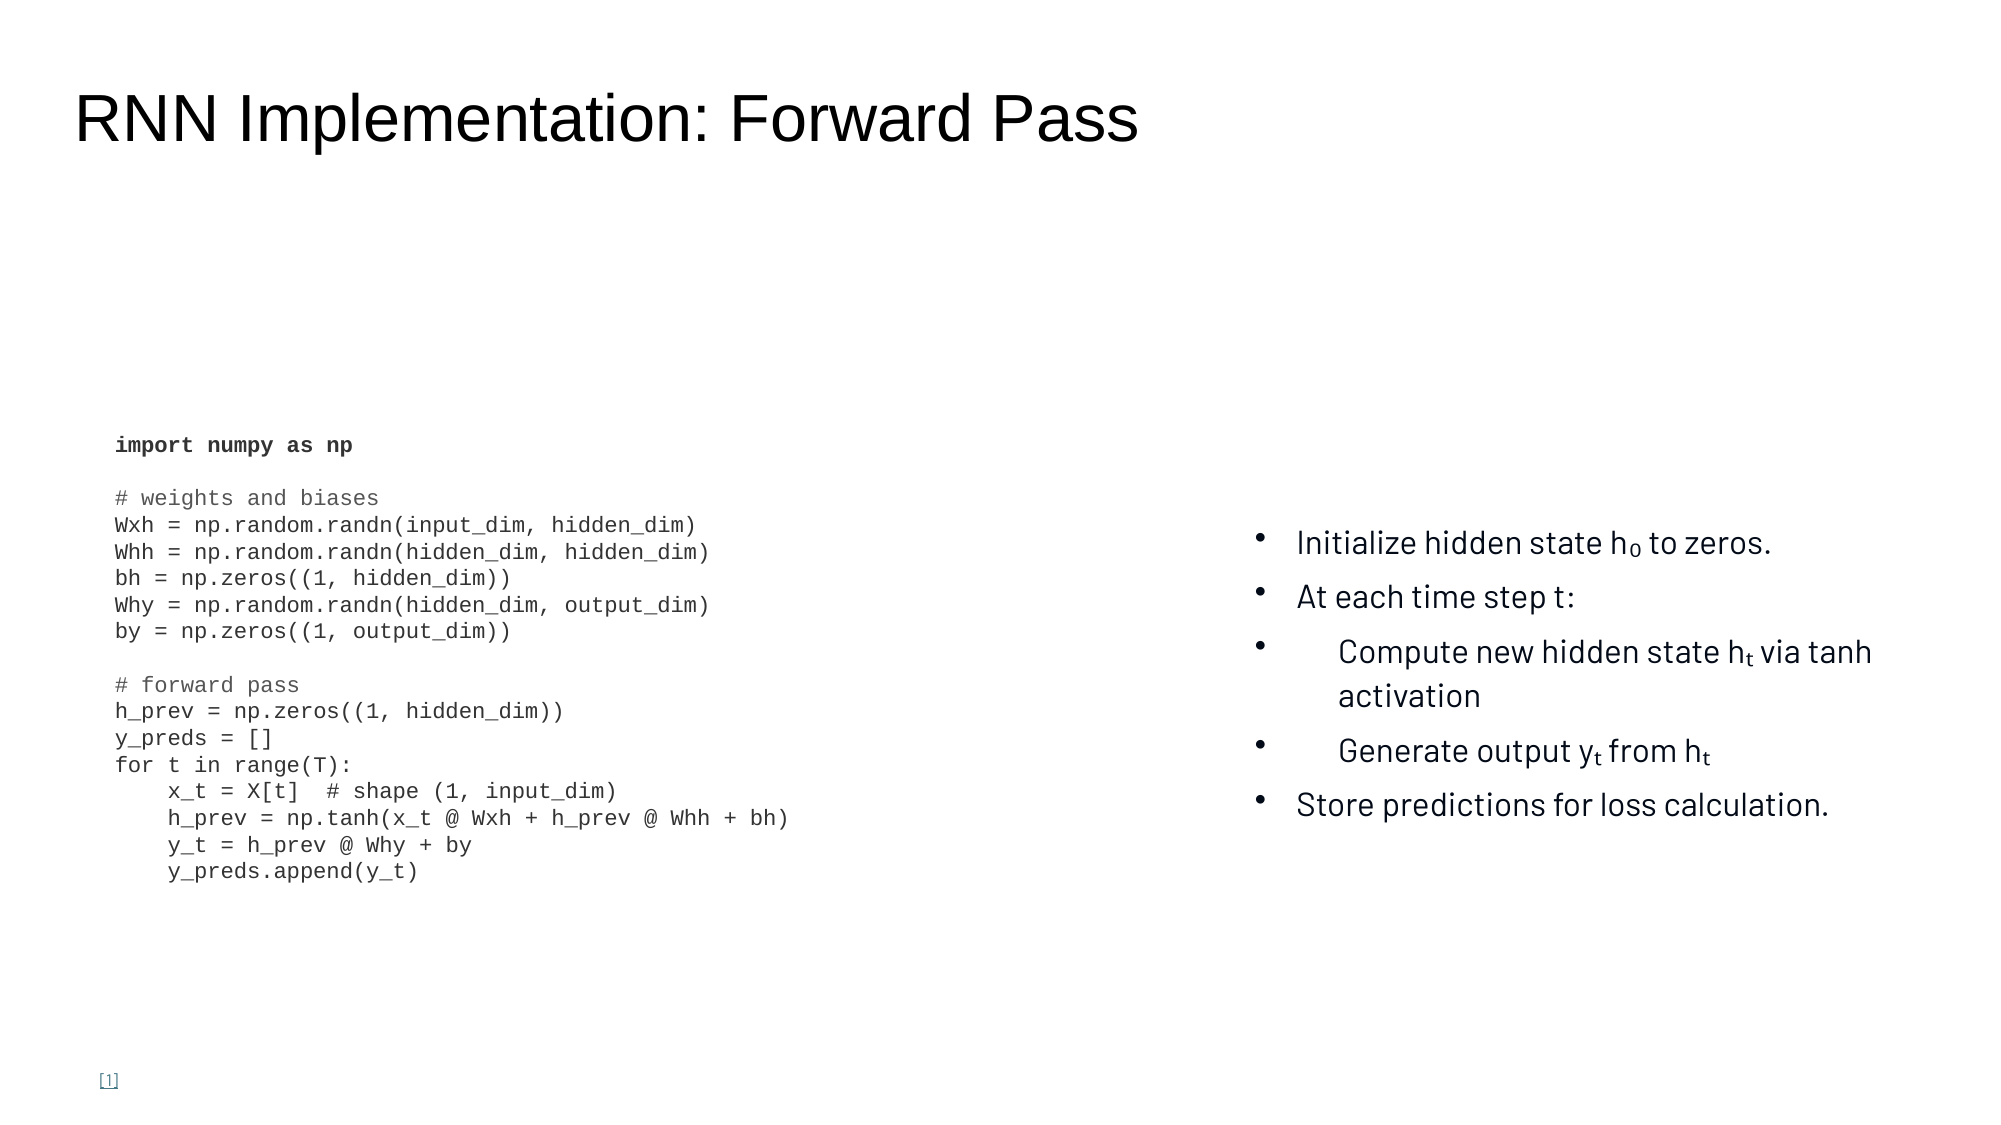

RNN Implementation: Forward Pass
import numpy as np

# weights and biases
Wxh = np.random.randn(input_dim, hidden_dim)
Whh = np.random.randn(hidden_dim, hidden_dim)
bh = np.zeros((1, hidden_dim))
Why = np.random.randn(hidden_dim, output_dim)
by = np.zeros((1, output_dim))

# forward pass
h_prev = np.zeros((1, hidden_dim))
y_preds = []
for t in range(T):
    x_t = X[t]  # shape (1, input_dim)
    h_prev = np.tanh(x_t @ Wxh + h_prev @ Whh + bh)
    y_t = h_prev @ Why + by
    y_preds.append(y_t)

Initialize hidden state h₀ to zeros.
At each time step t:
Compute new hidden state hₜ via tanh activation
Generate output yₜ from hₜ
Store predictions for loss calculation.
[1]